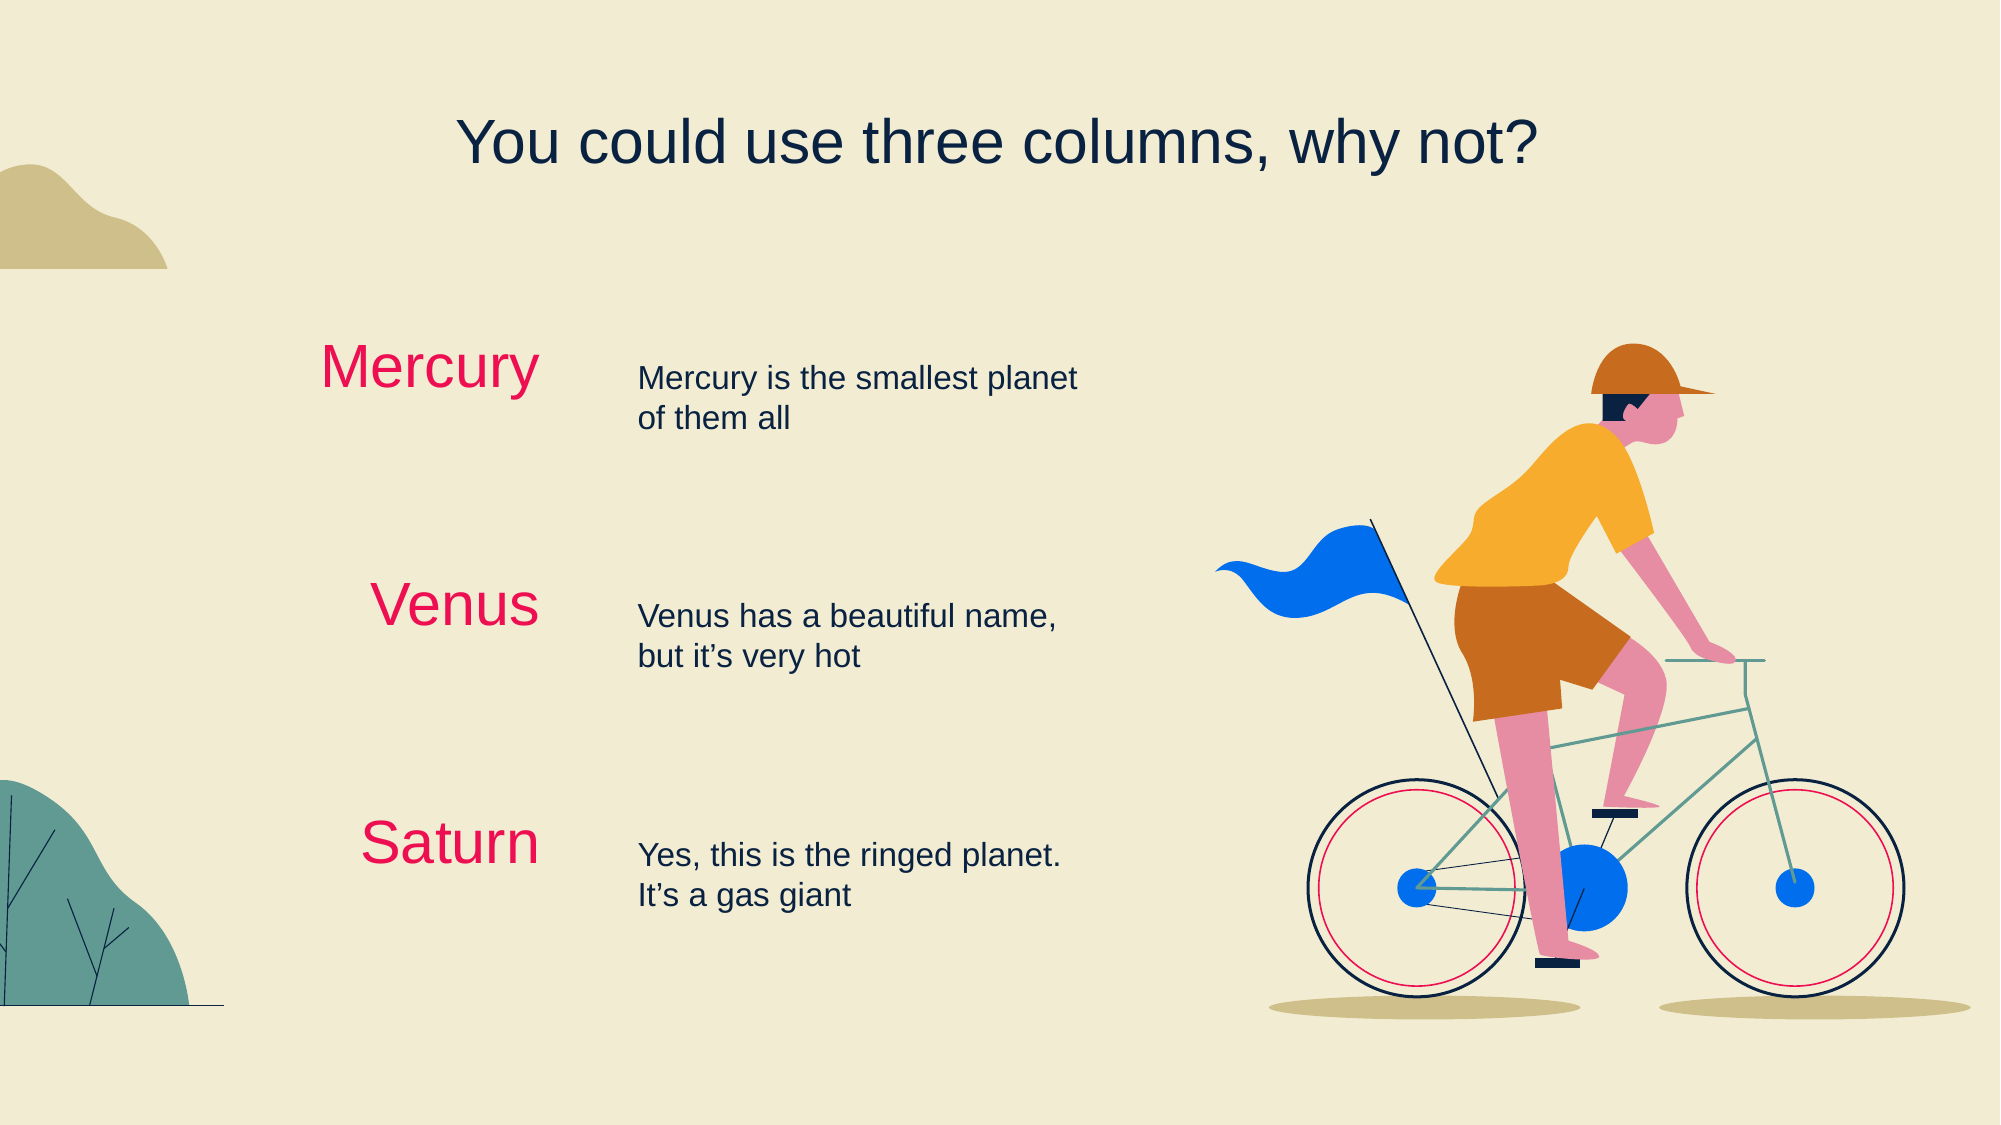

# You could use three columns, why not?
Mercury is the smallest planet of them all
Mercury

Venus has a beautiful name, but it’s very hot
Venus
Yes, this is the ringed planet. It’s a gas giant
Saturn